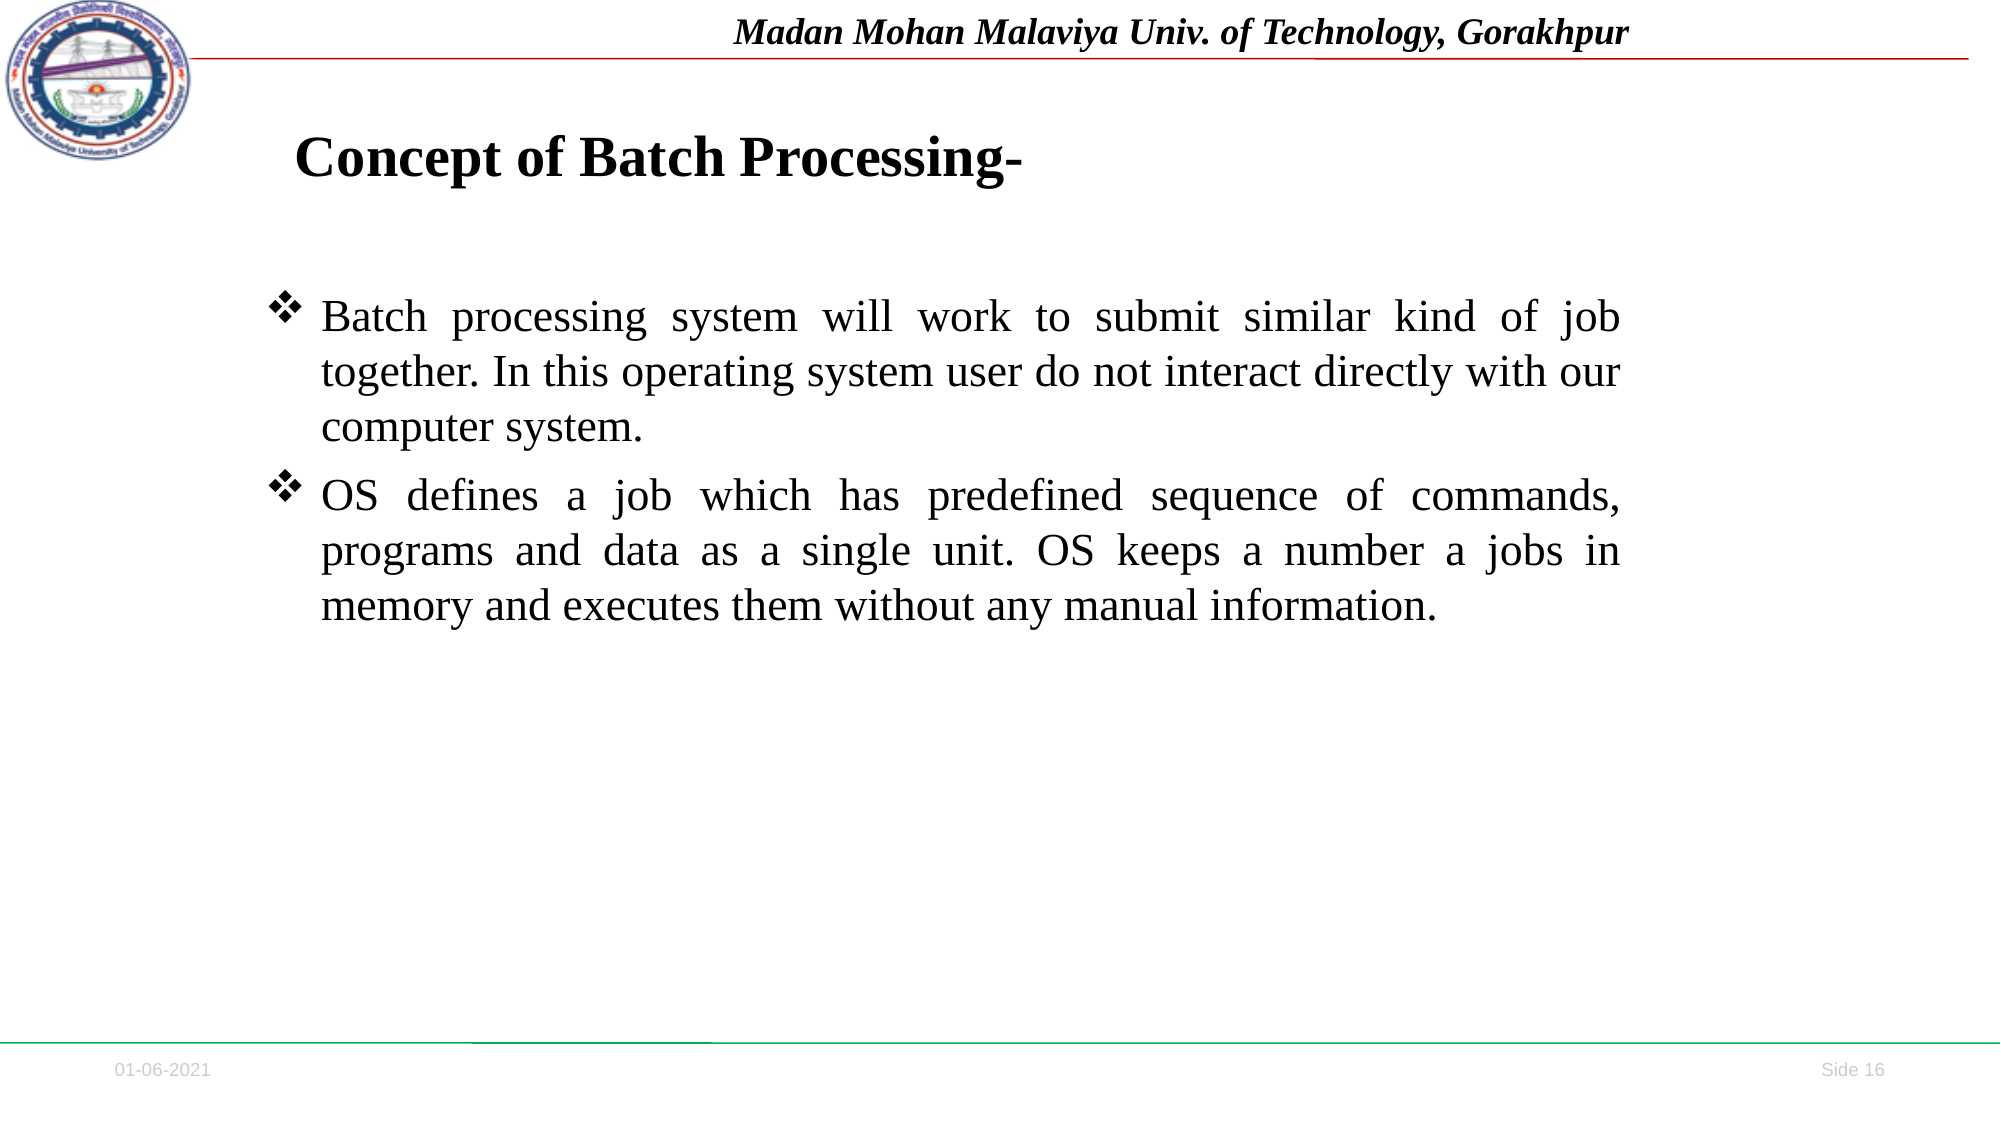

# Concept of Batch Processing-
Batch processing system will work to submit similar kind of job together. In this operating system user do not interact directly with our computer system.
OS defines a job which has predefined sequence of commands, programs and data as a single unit. OS keeps a number a jobs in memory and executes them without any manual information.